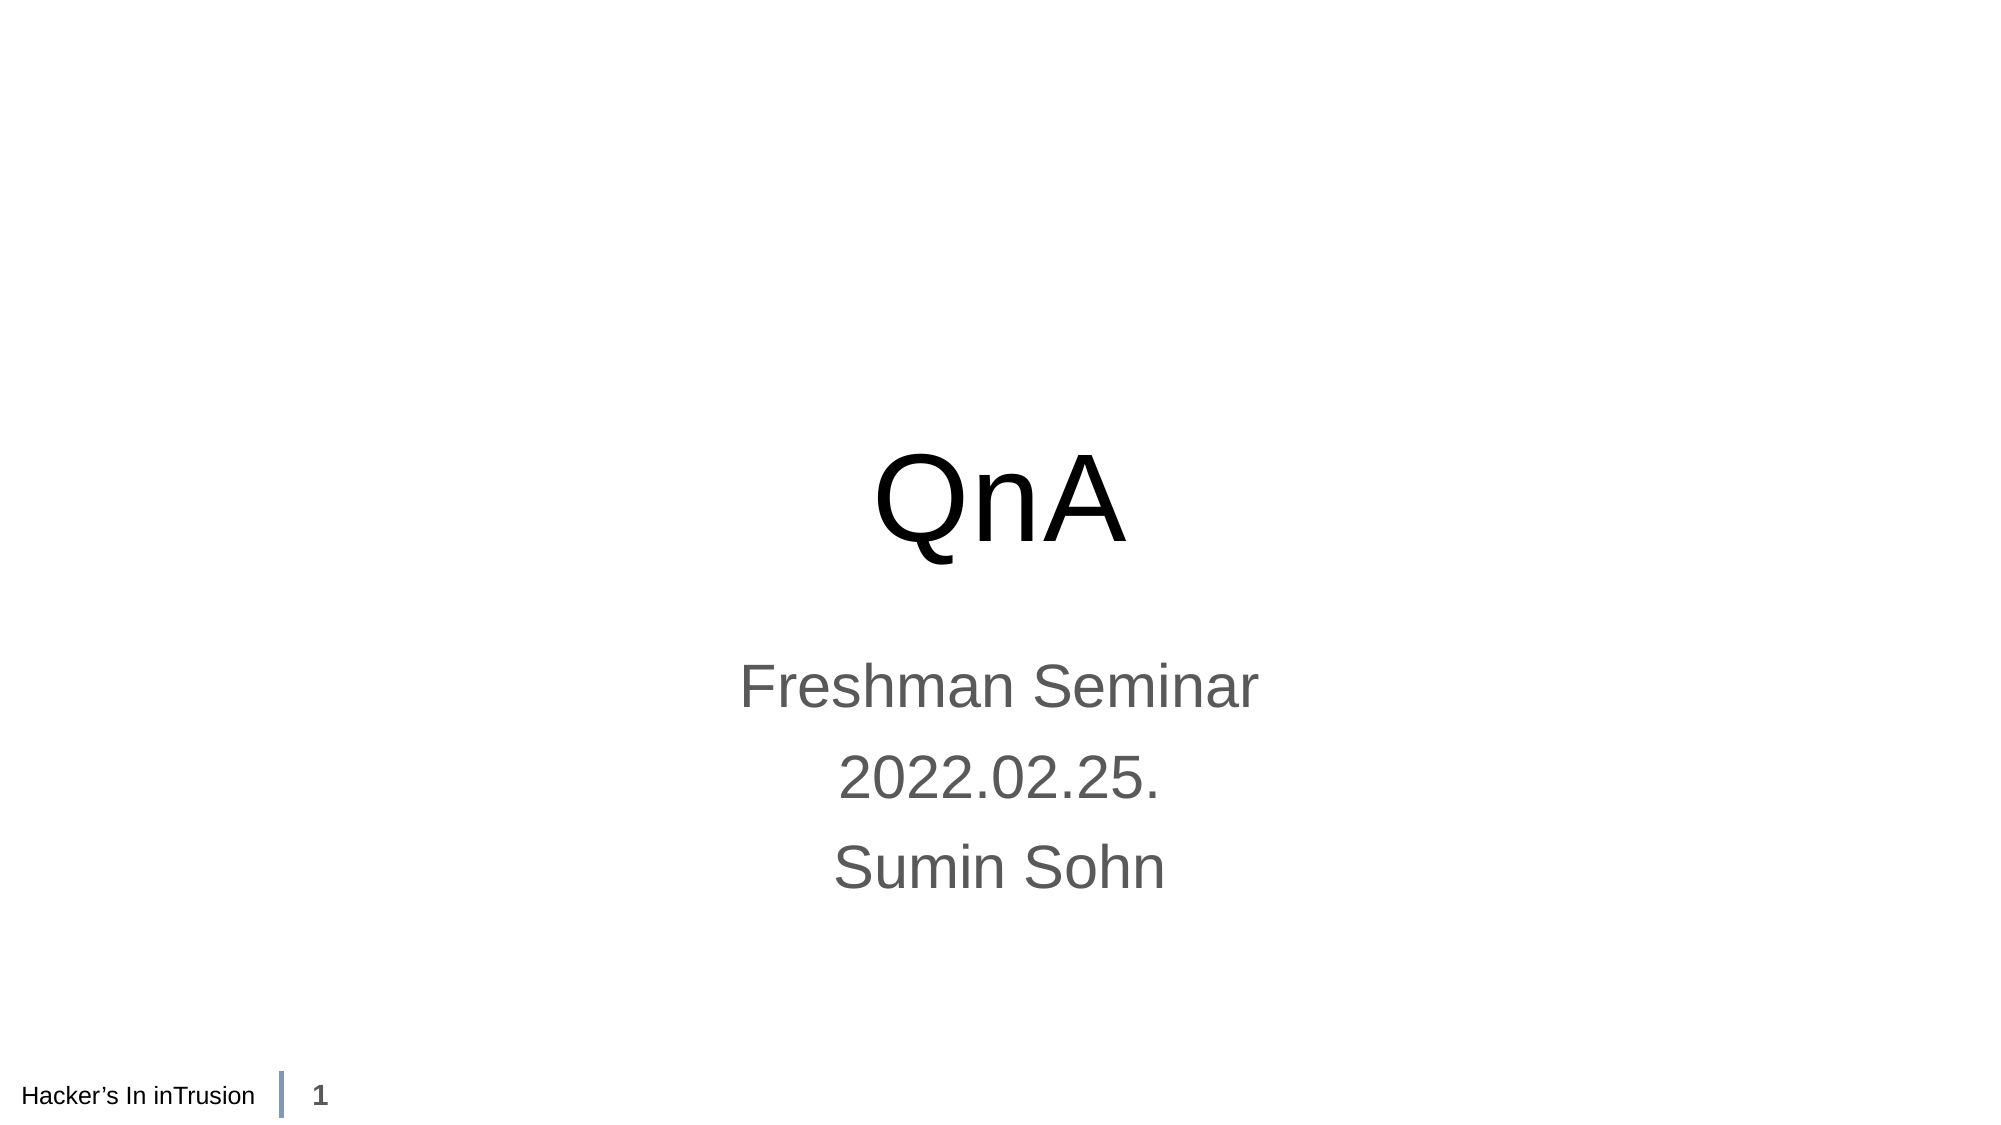

# QnA

Freshman Seminar
2022.02.25.
Sumin Sohn